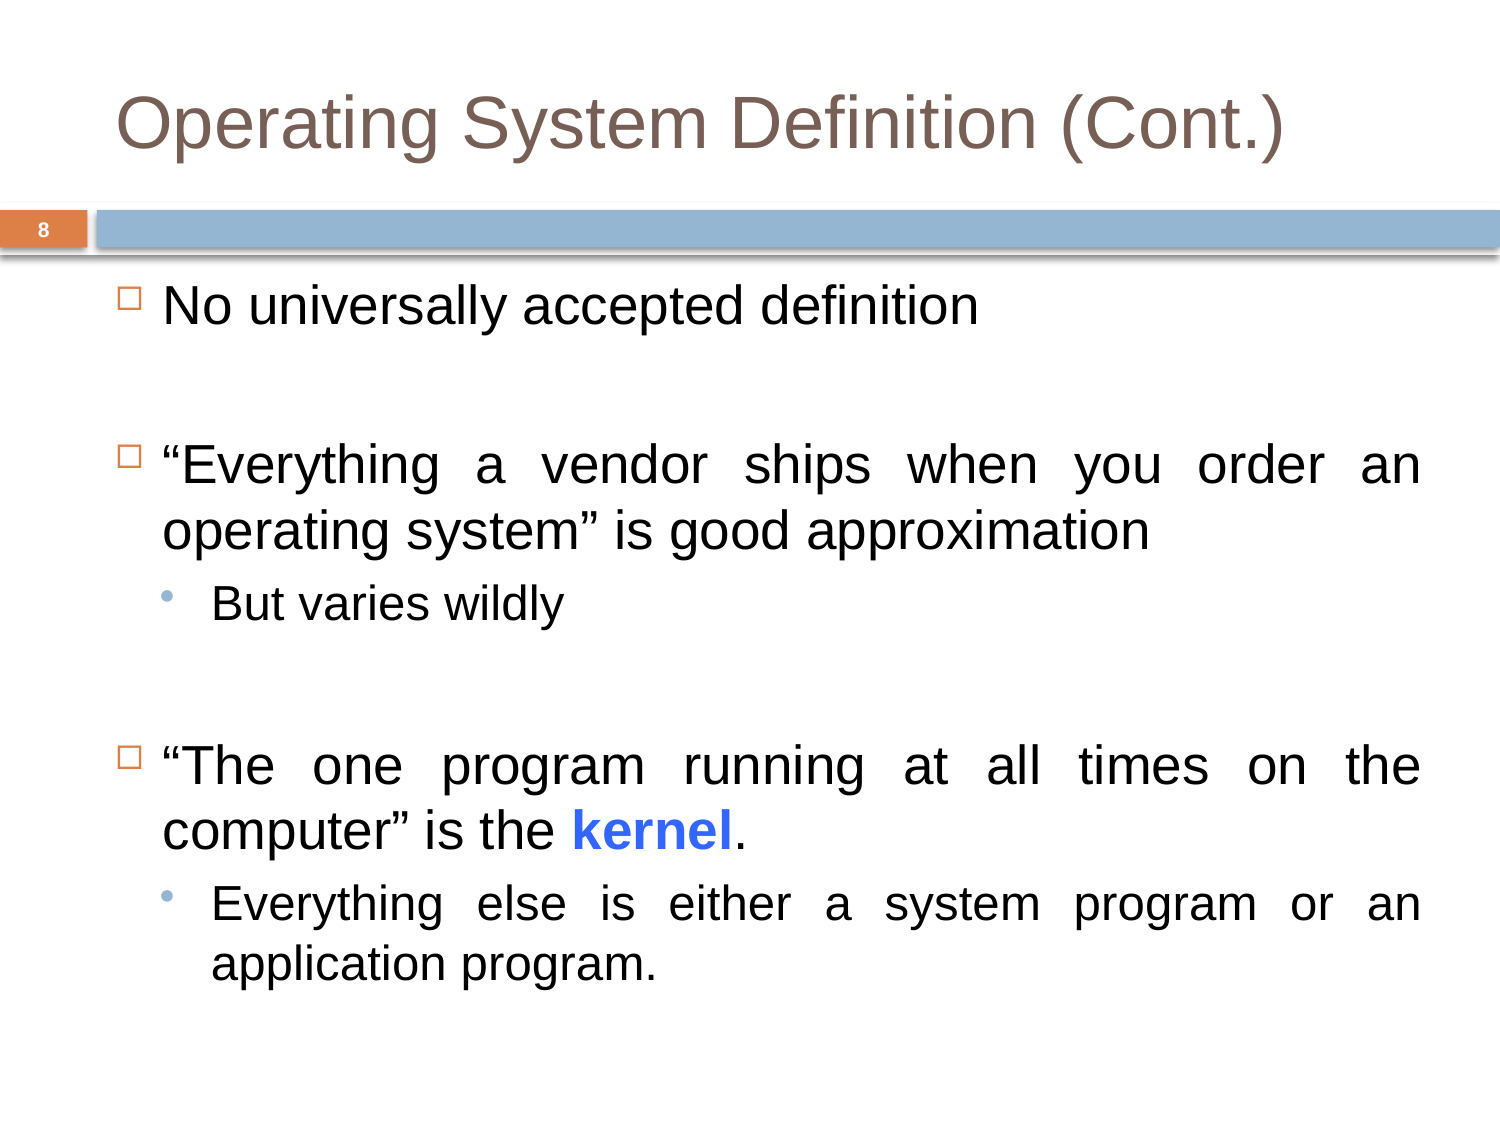

# Operating System Definition (Cont.)
8
No universally accepted definition

“Everything a vendor ships when you order an operating system” is good approximation
But varies wildly

“The one program running at all times on the computer” is the kernel.
Everything else is either a system program or an application program.